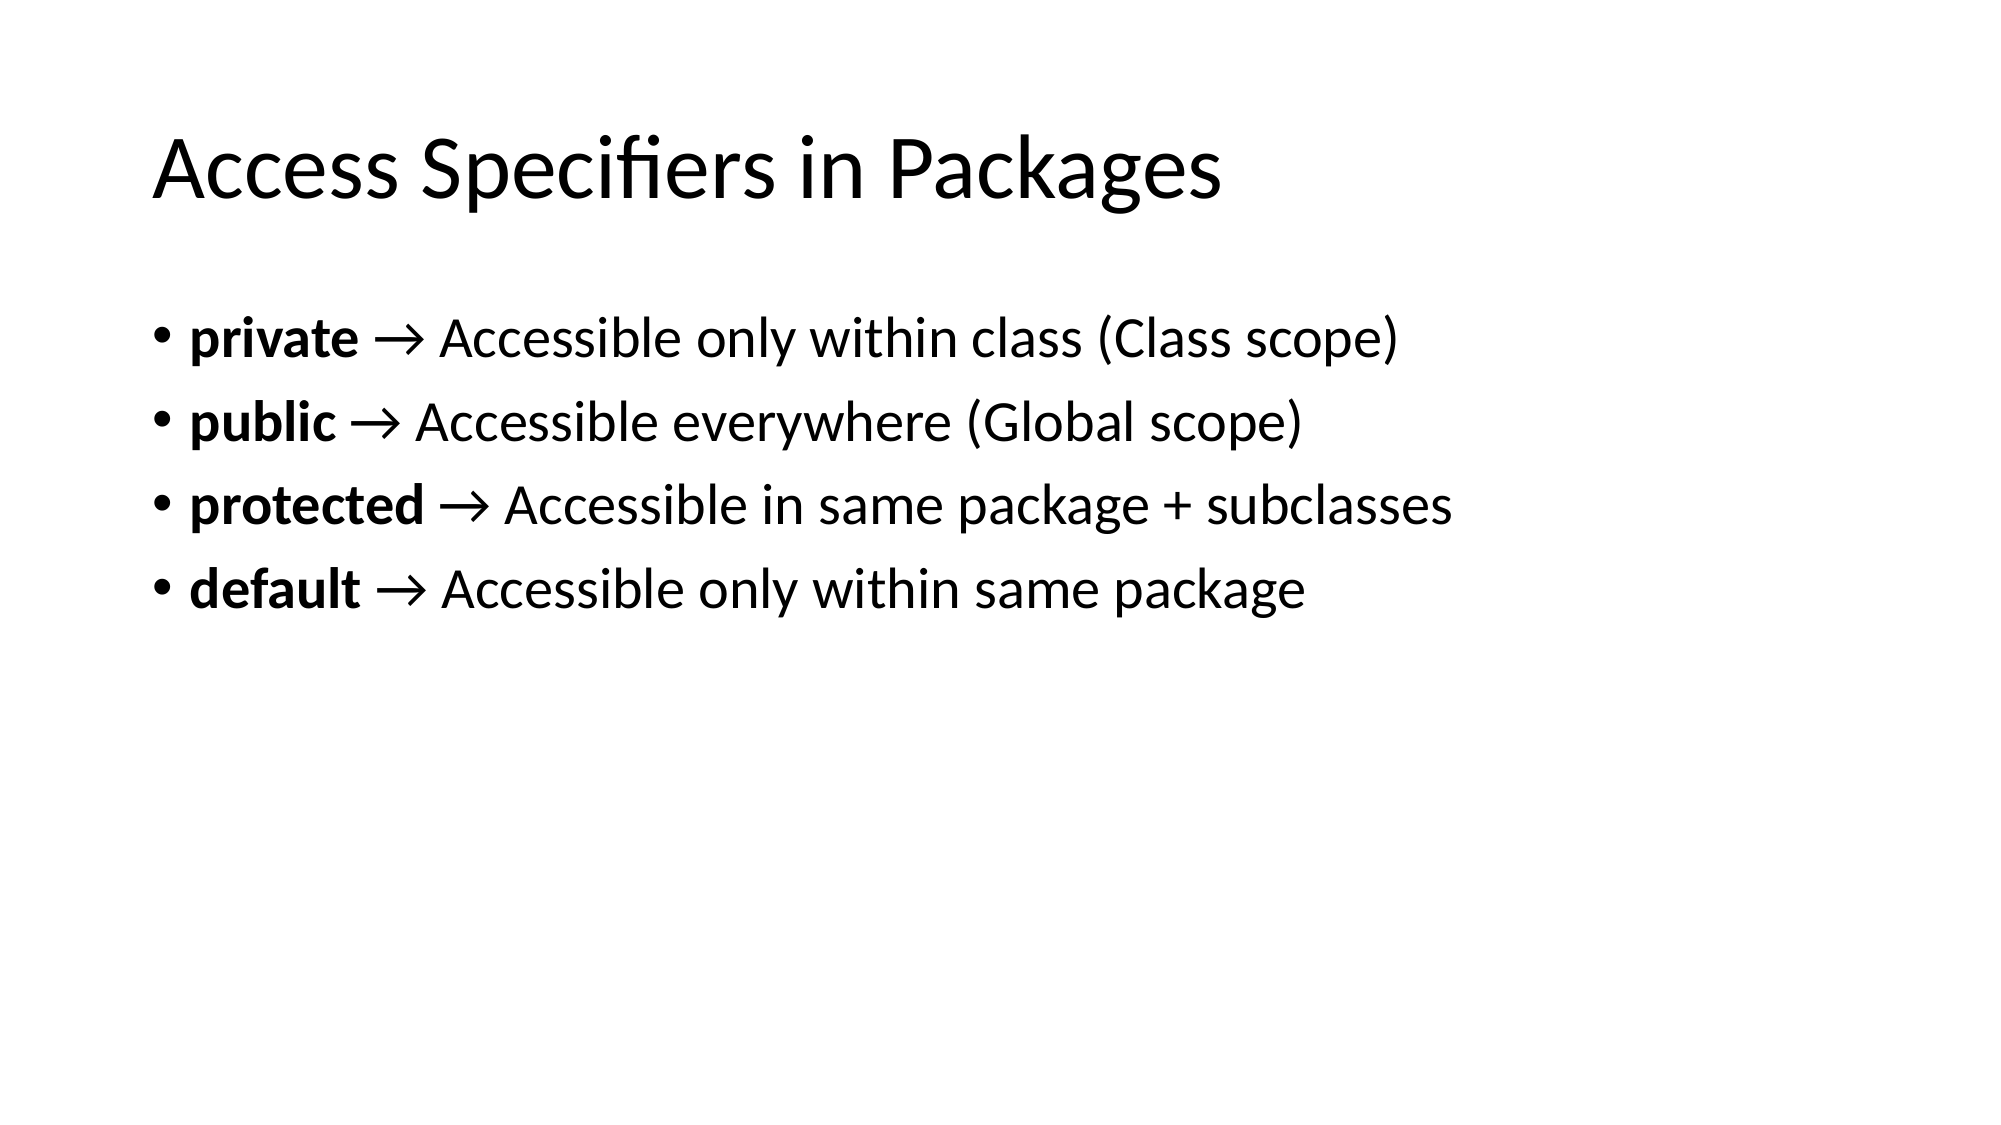

# Access Specifiers in Packages
private → Accessible only within class (Class scope)
public → Accessible everywhere (Global scope)
protected → Accessible in same package + subclasses
default → Accessible only within same package